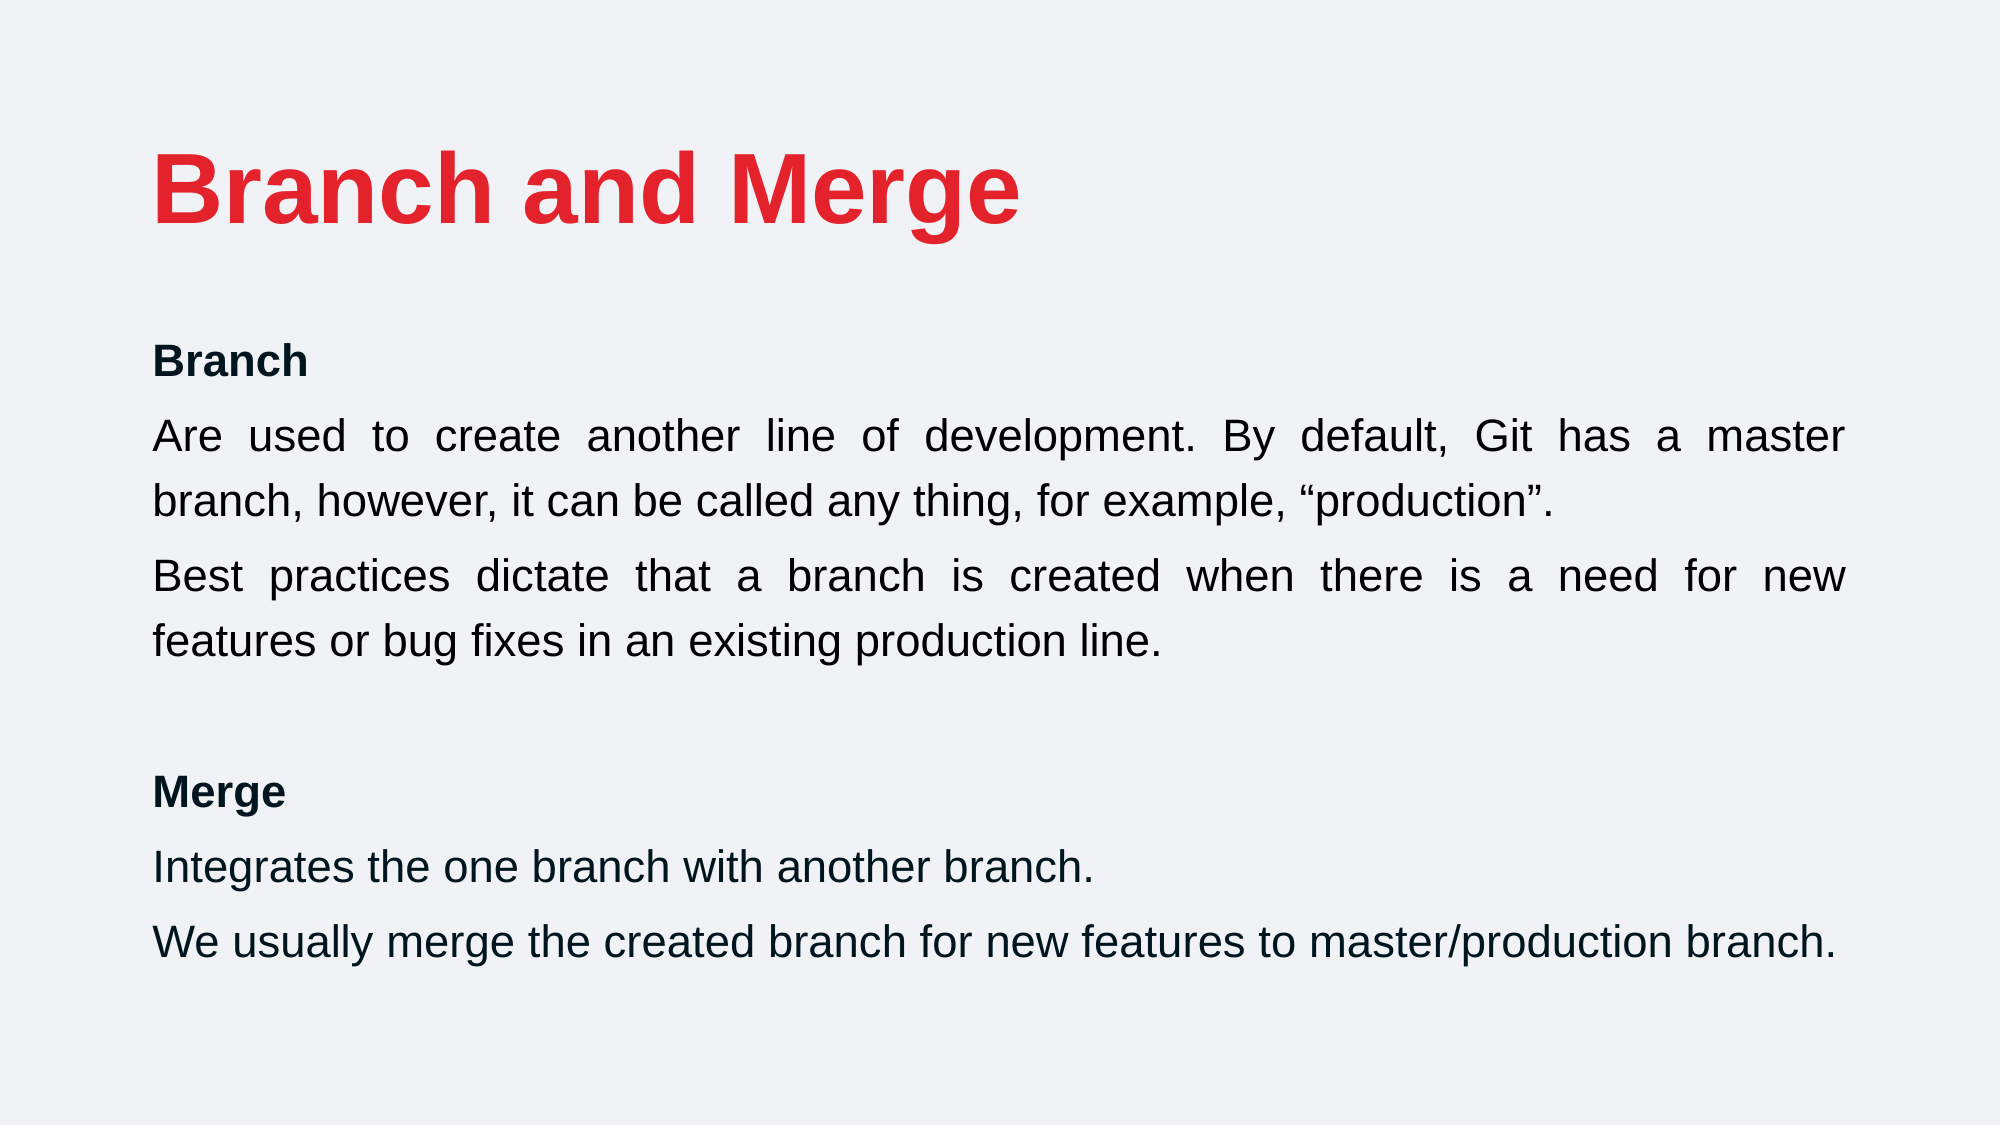

# Branch and Merge
Branch
Are used to create another line of development. By default, Git has a master branch, however, it can be called any thing, for example, “production”.
Best practices dictate that a branch is created when there is a need for new features or bug fixes in an existing production line.

Merge
Integrates the one branch with another branch.
We usually merge the created branch for new features to master/production branch.